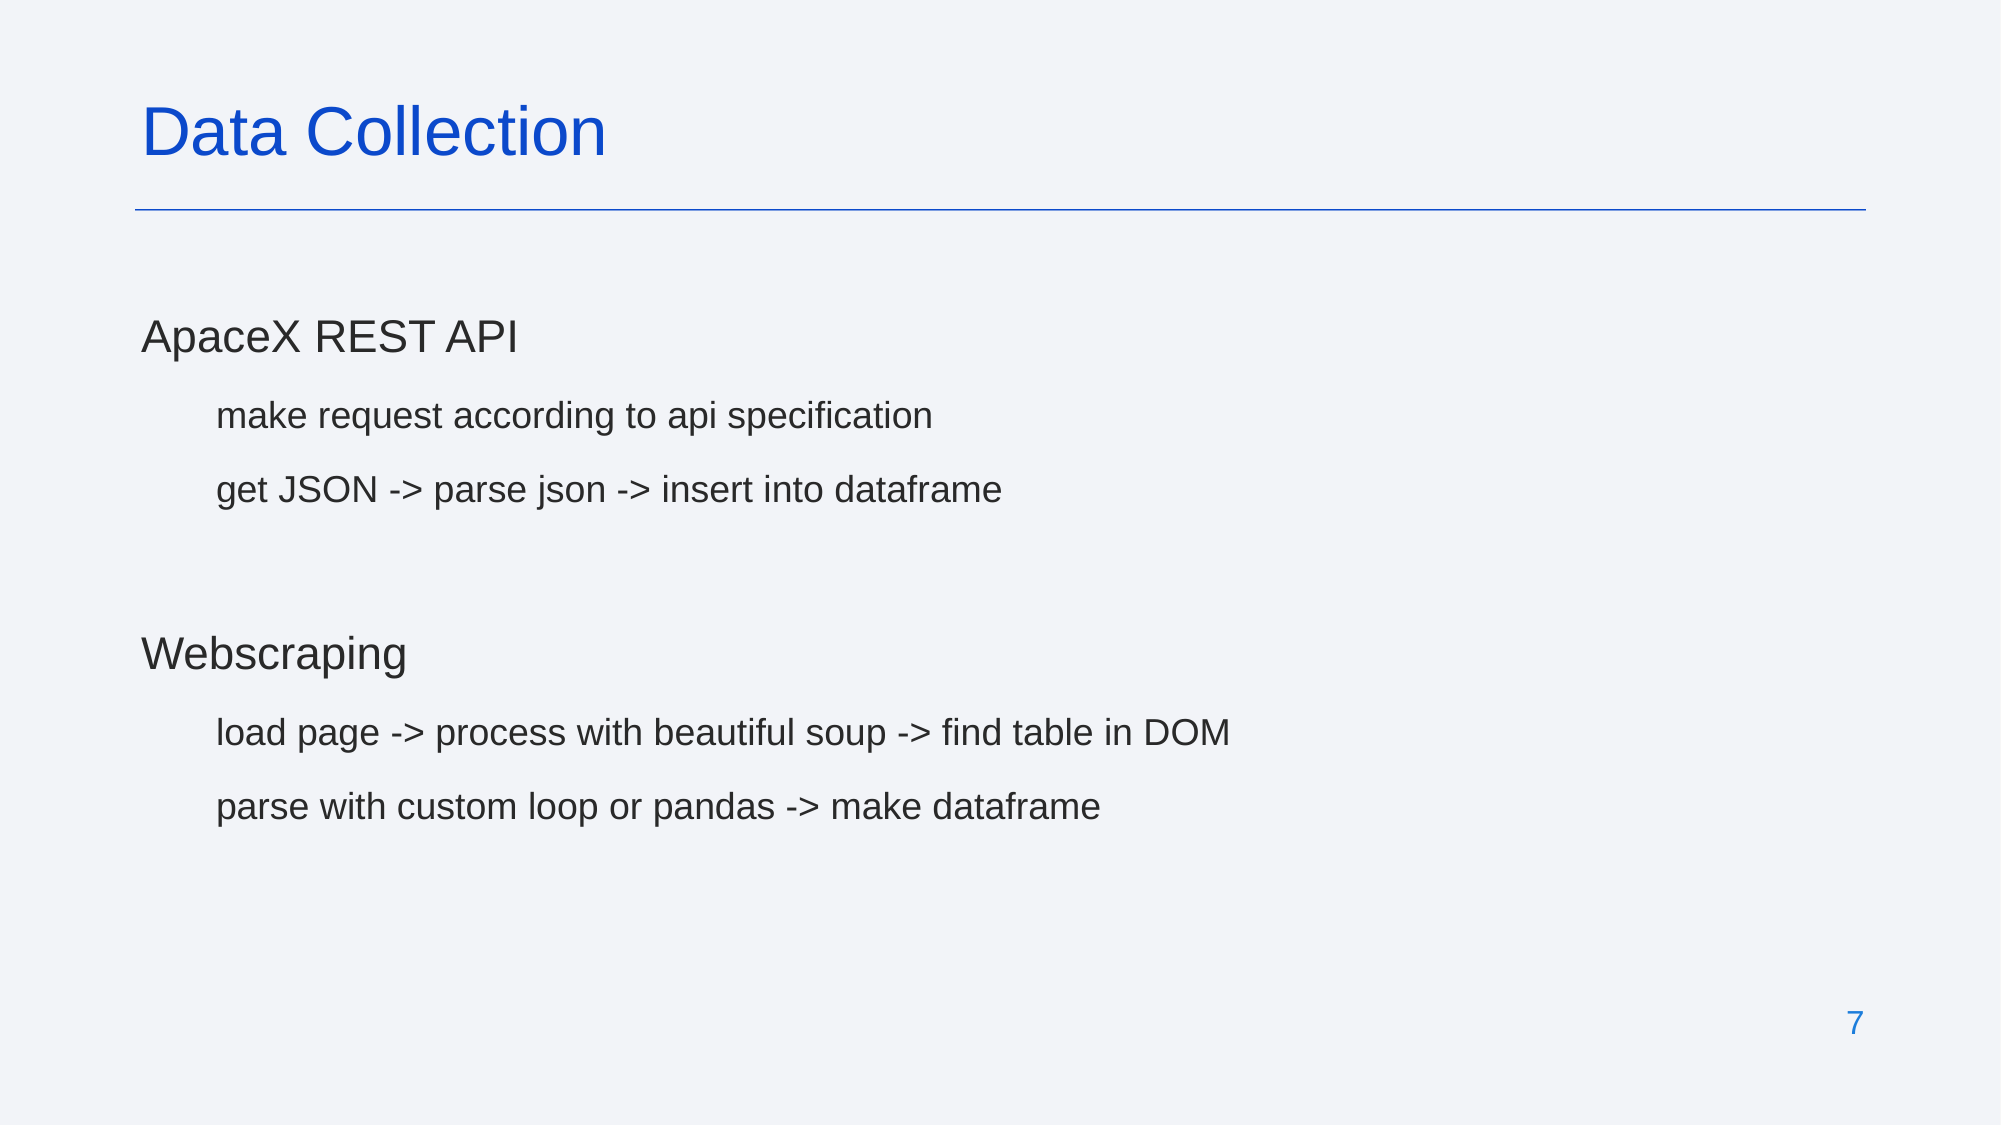

Data Collection
ApaceX REST API
make request according to api specification
get JSON -> parse json -> insert into dataframe

Webscraping
load page -> process with beautiful soup -> find table in DOM
parse with custom loop or pandas -> make dataframe

7